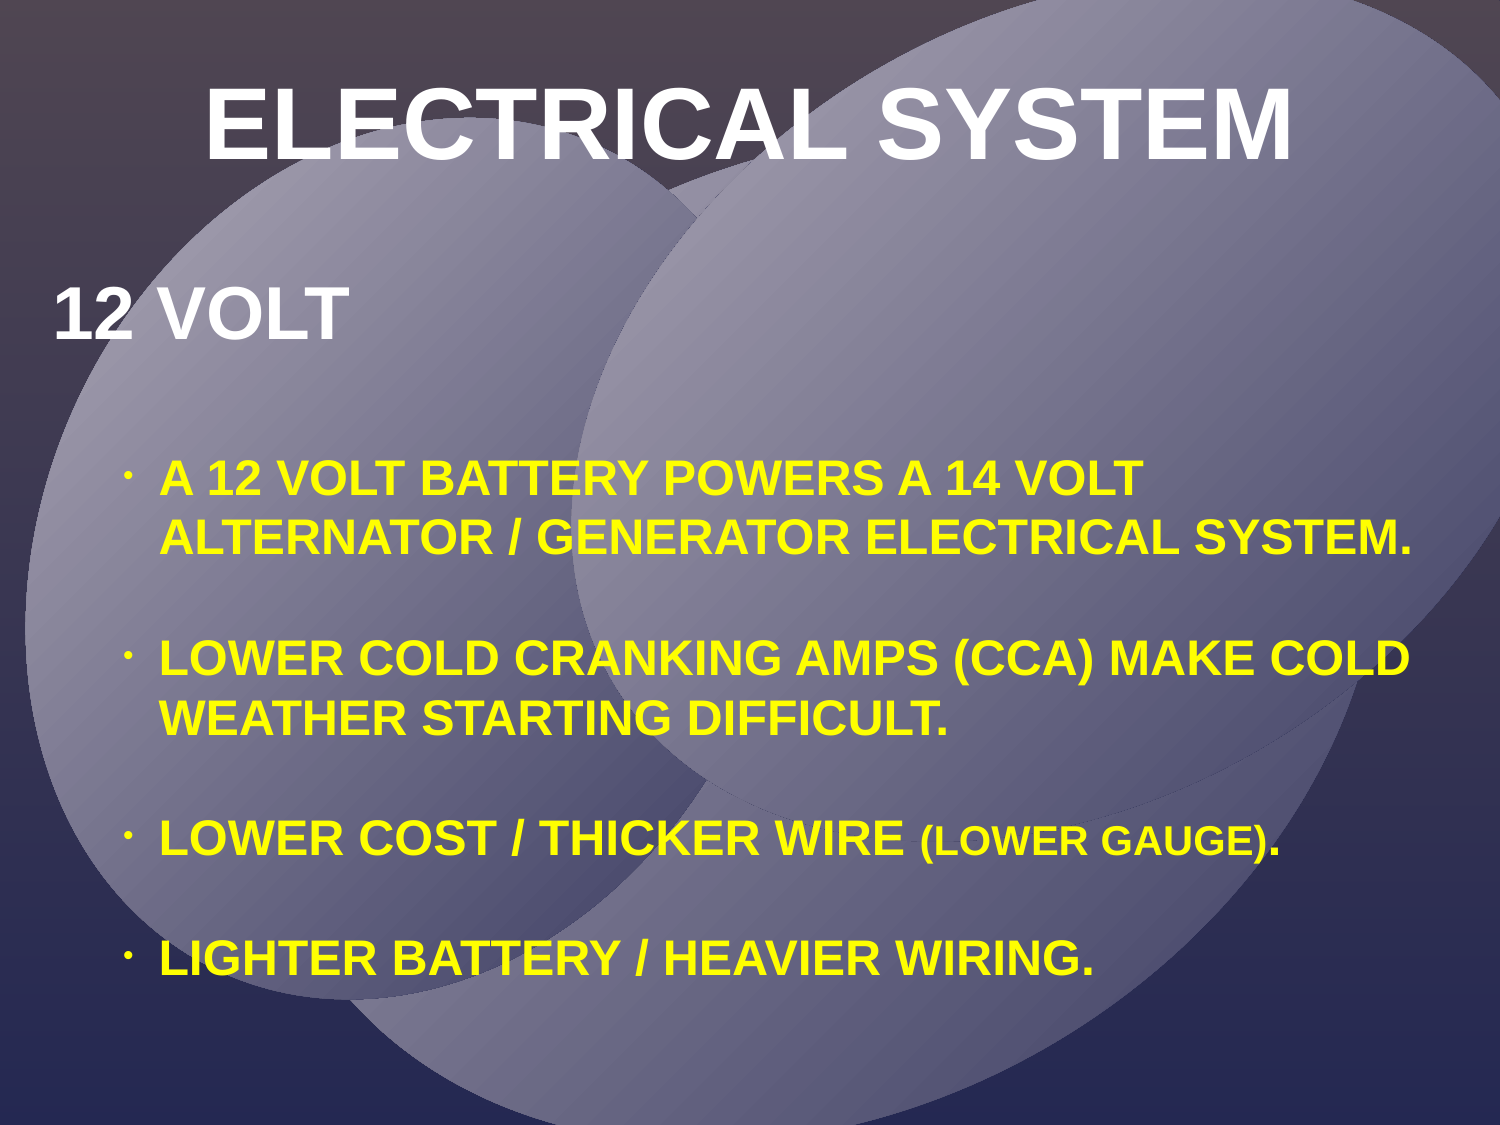

ELECTRICAL SYSTEM
12 VOLT

A 12 VOLT BATTERY POWERS A 14 VOLT ALTERNATOR / GENERATOR ELECTRICAL SYSTEM.

LOWER COLD CRANKING AMPS (CCA) MAKE COLD WEATHER STARTING DIFFICULT.

LOWER COST / THICKER WIRE (LOWER GAUGE).

LIGHTER BATTERY / HEAVIER WIRING.